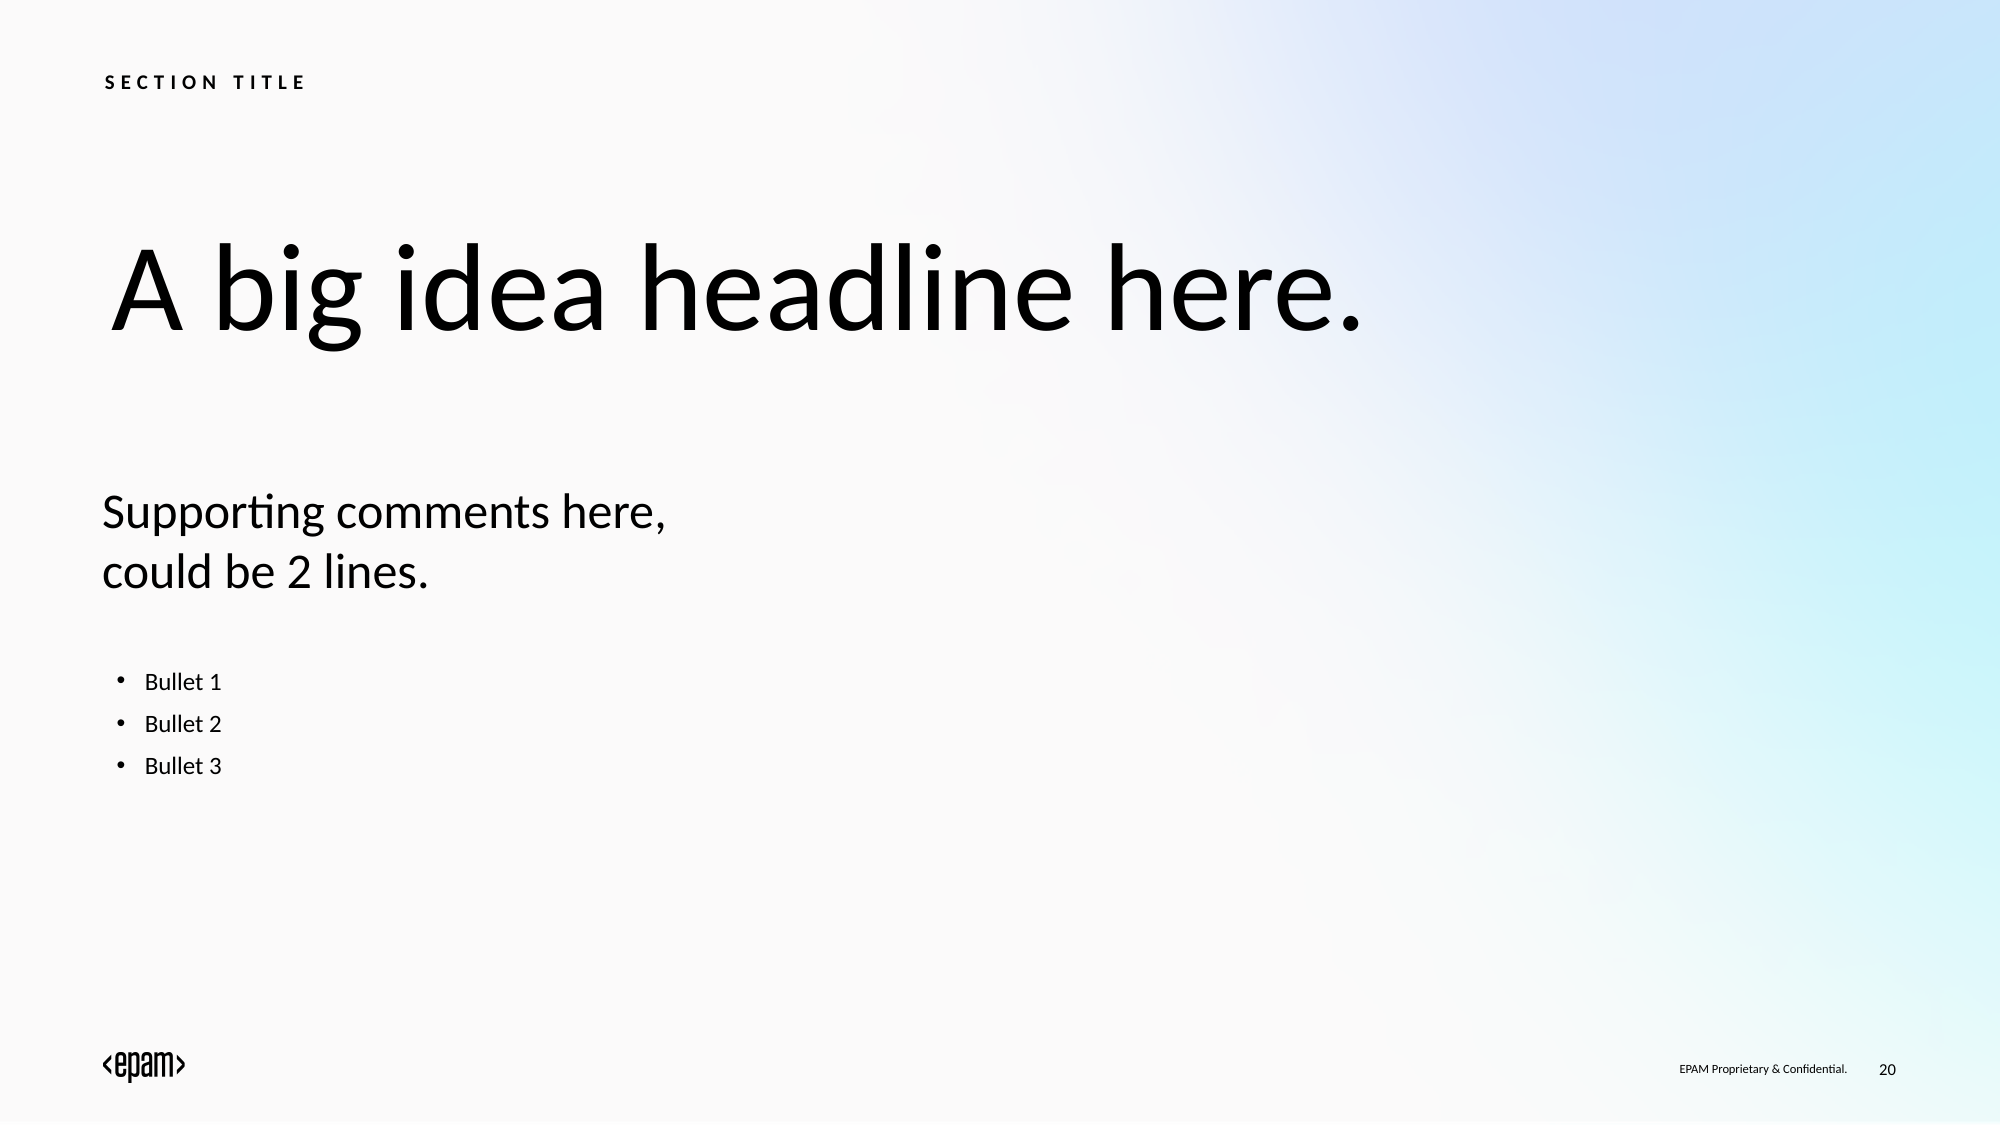

SECTION TITLE
#
A big idea headline here.
Supporting comments here, could be 2 lines.
Bullet 1
Bullet 2
Bullet 3